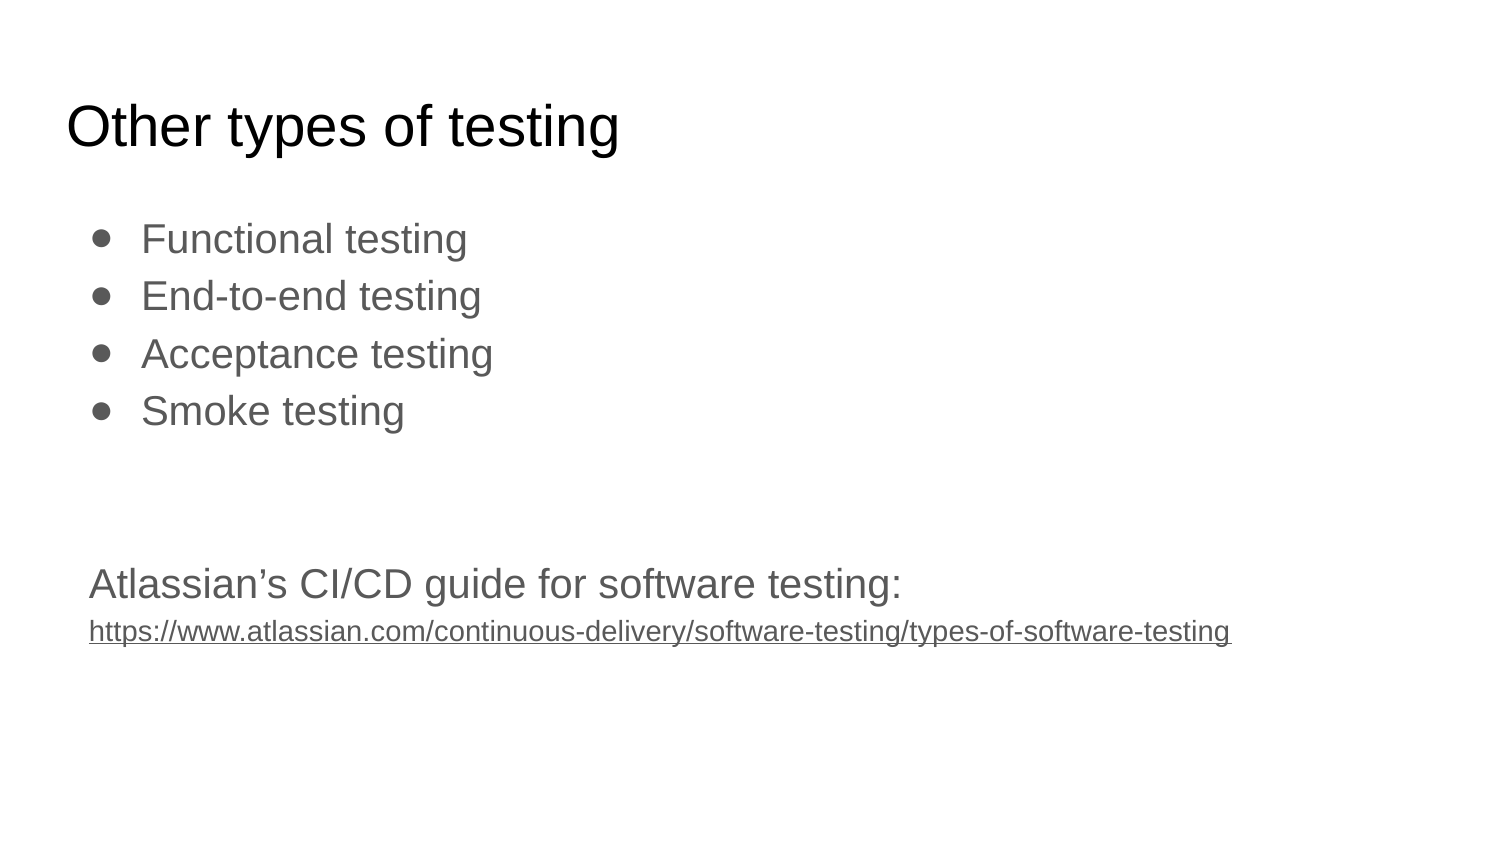

# Other types of testing
Functional testing
End-to-end testing
Acceptance testing
Smoke testing

Atlassian’s CI/CD guide for software testing:
https://www.atlassian.com/continuous-delivery/software-testing/types-of-software-testing